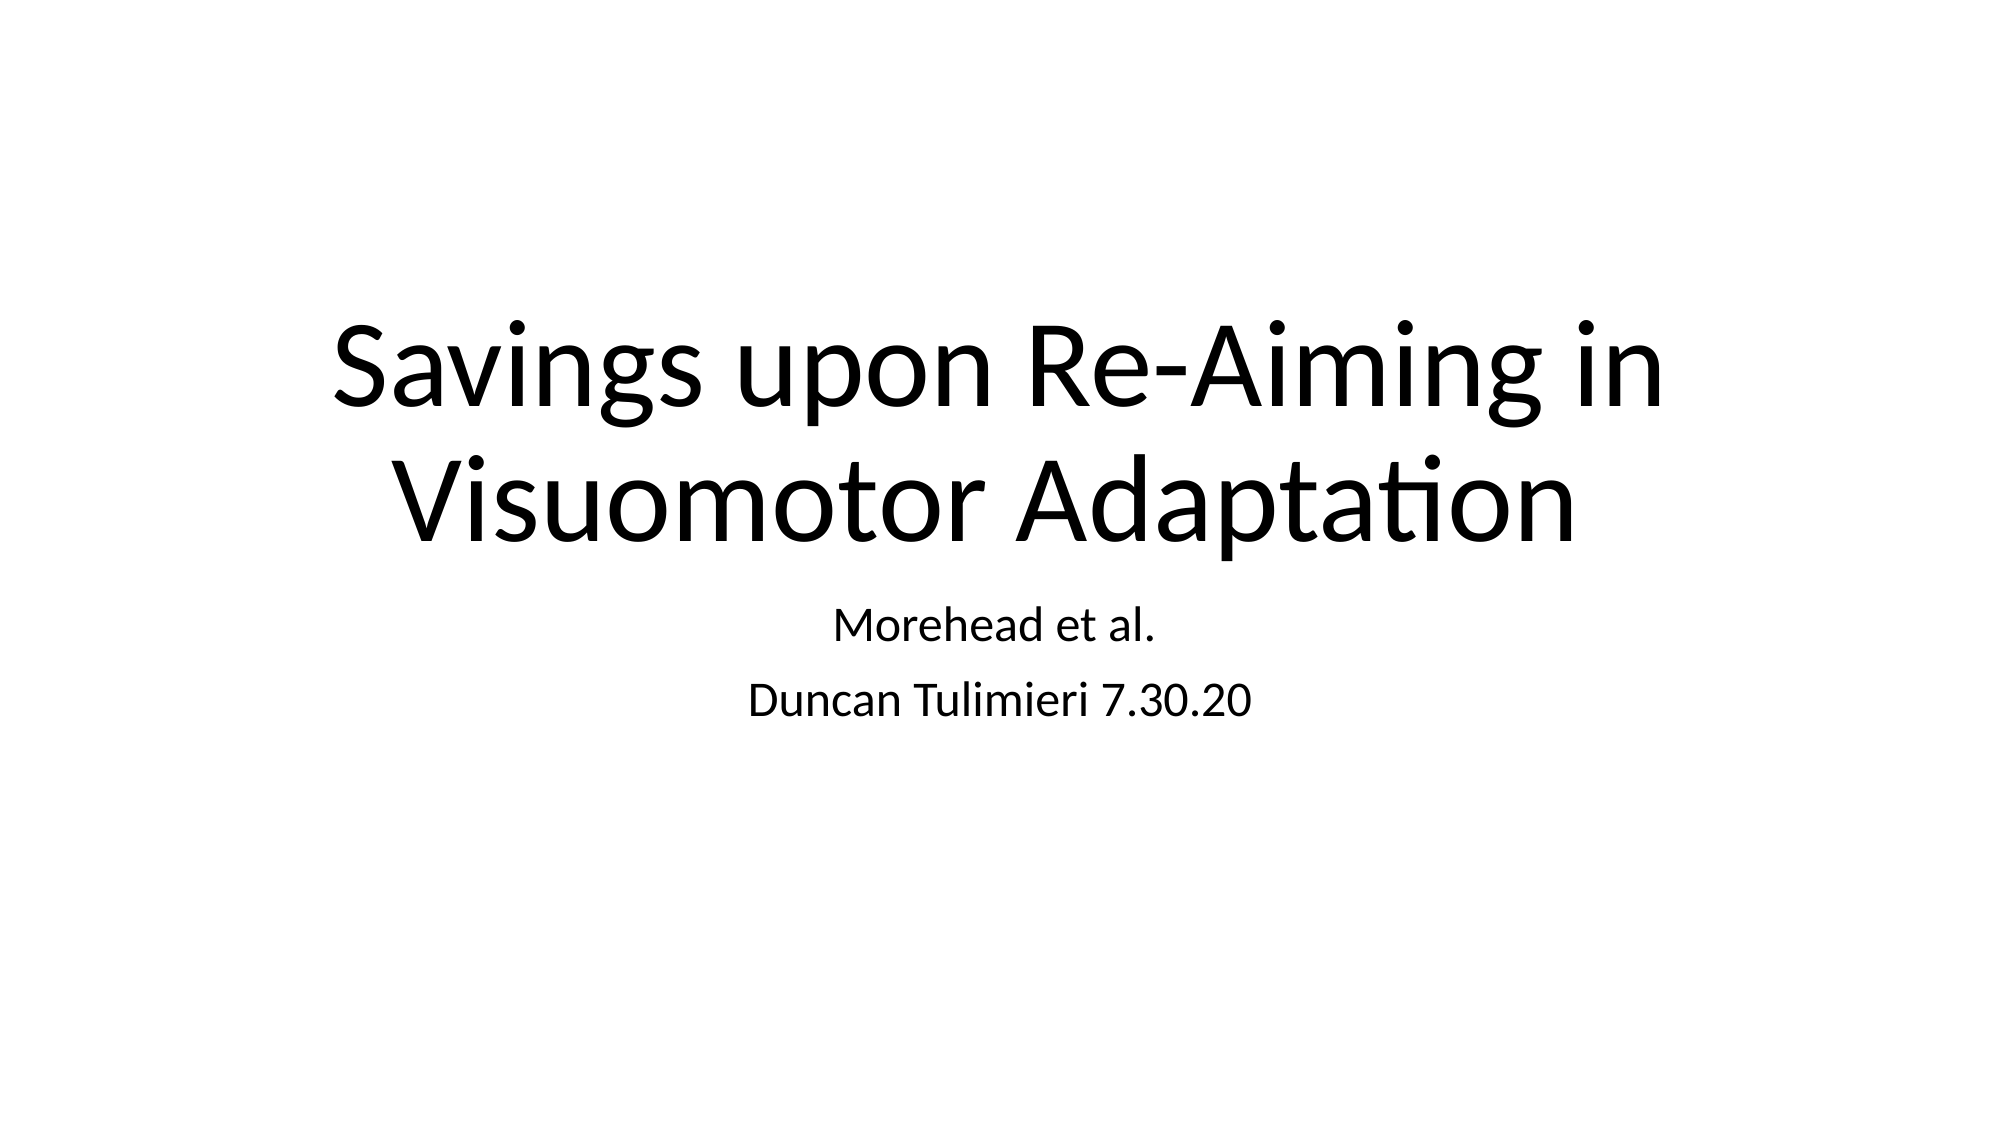

# Savings upon Re-Aiming in Visuomotor Adaptation
Morehead et al.
Duncan Tulimieri 7.30.20